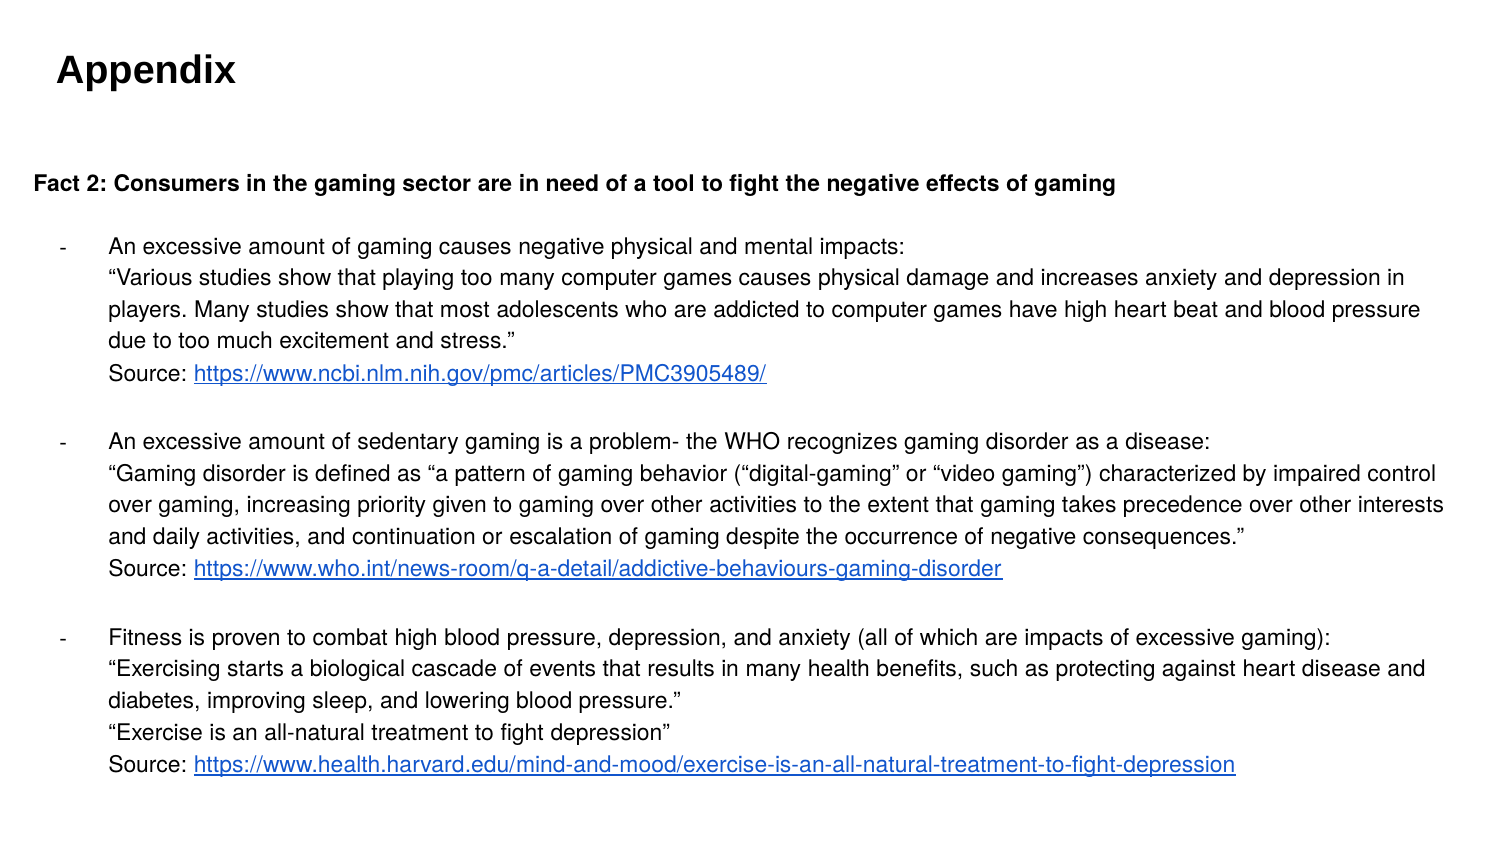

Appendix
Fact 2: Consumers in the gaming sector are in need of a tool to fight the negative effects of gaming

An excessive amount of gaming causes negative physical and mental impacts:
“Various studies show that playing too many computer games causes physical damage and increases anxiety and depression in players. Many studies show that most adolescents who are addicted to computer games have high heart beat and blood pressure due to too much excitement and stress.”
Source: https://www.ncbi.nlm.nih.gov/pmc/articles/PMC3905489/

An excessive amount of sedentary gaming is a problem- the WHO recognizes gaming disorder as a disease:
“Gaming disorder is defined as “a pattern of gaming behavior (“digital-gaming” or “video gaming”) characterized by impaired control over gaming, increasing priority given to gaming over other activities to the extent that gaming takes precedence over other interests and daily activities, and continuation or escalation of gaming despite the occurrence of negative consequences.”
Source: https://www.who.int/news-room/q-a-detail/addictive-behaviours-gaming-disorder

Fitness is proven to combat high blood pressure, depression, and anxiety (all of which are impacts of excessive gaming):
“Exercising starts a biological cascade of events that results in many health benefits, such as protecting against heart disease and diabetes, improving sleep, and lowering blood pressure.”
“Exercise is an all-natural treatment to fight depression”
Source: https://www.health.harvard.edu/mind-and-mood/exercise-is-an-all-natural-treatment-to-fight-depression